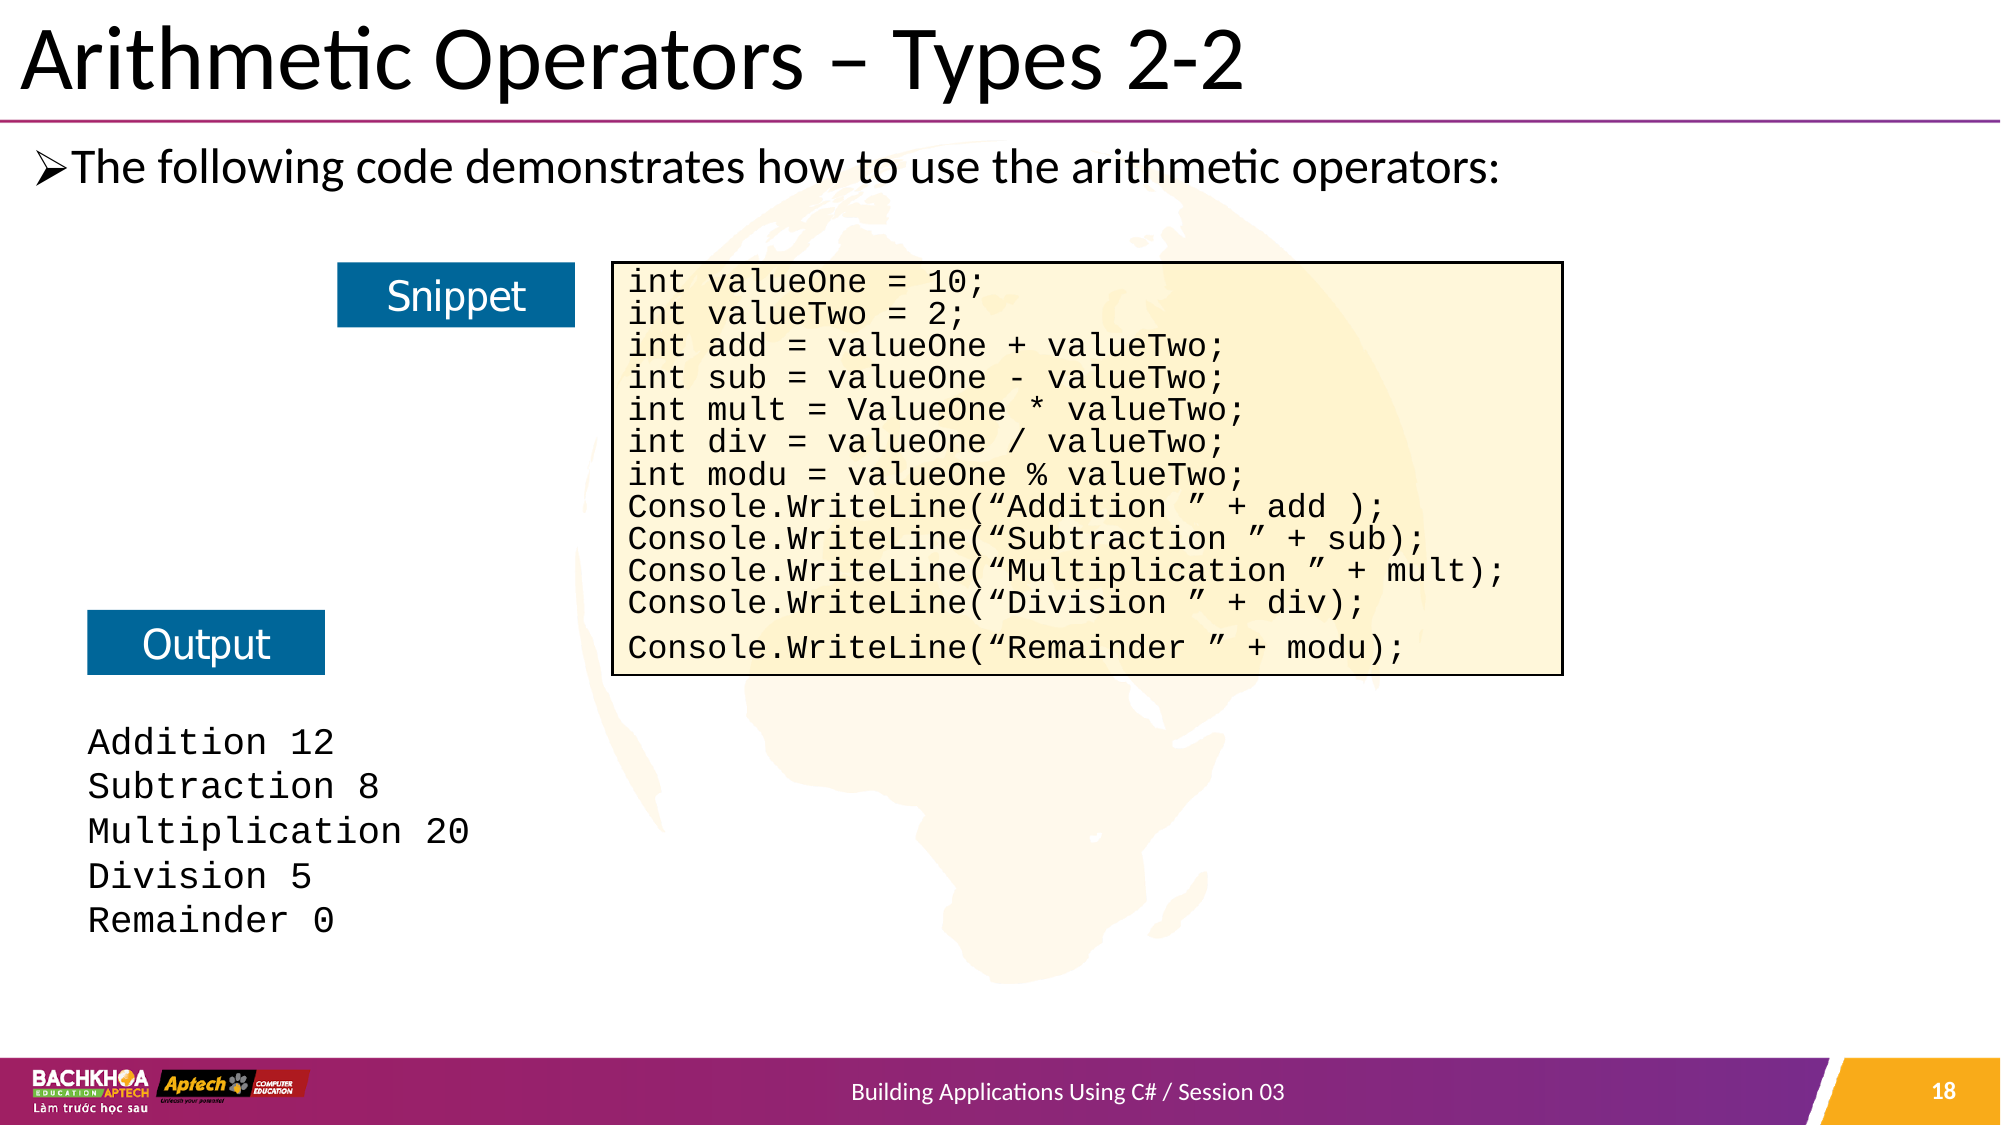

# Arithmetic Operators – Types 2-2
The following code demonstrates how to use the arithmetic operators:

   Addition 12
   Subtraction 8
   Multiplication 20
   Division 5
   Remainder 0

int valueOne = 10;
int valueTwo = 2;
int add = valueOne + valueTwo;
int sub = valueOne - valueTwo;
int mult = ValueOne * valueTwo;
int div = valueOne / valueTwo;
int modu = valueOne % valueTwo;
Console.WriteLine(“Addition ” + add );
Console.WriteLine(“Subtraction ” + sub);
Console.WriteLine(“Multiplication ” + mult);
Console.WriteLine(“Division ” + div);
Console.WriteLine(“Remainder ” + modu);
Snippet
Output
18
Building Applications Using C# / Session 03